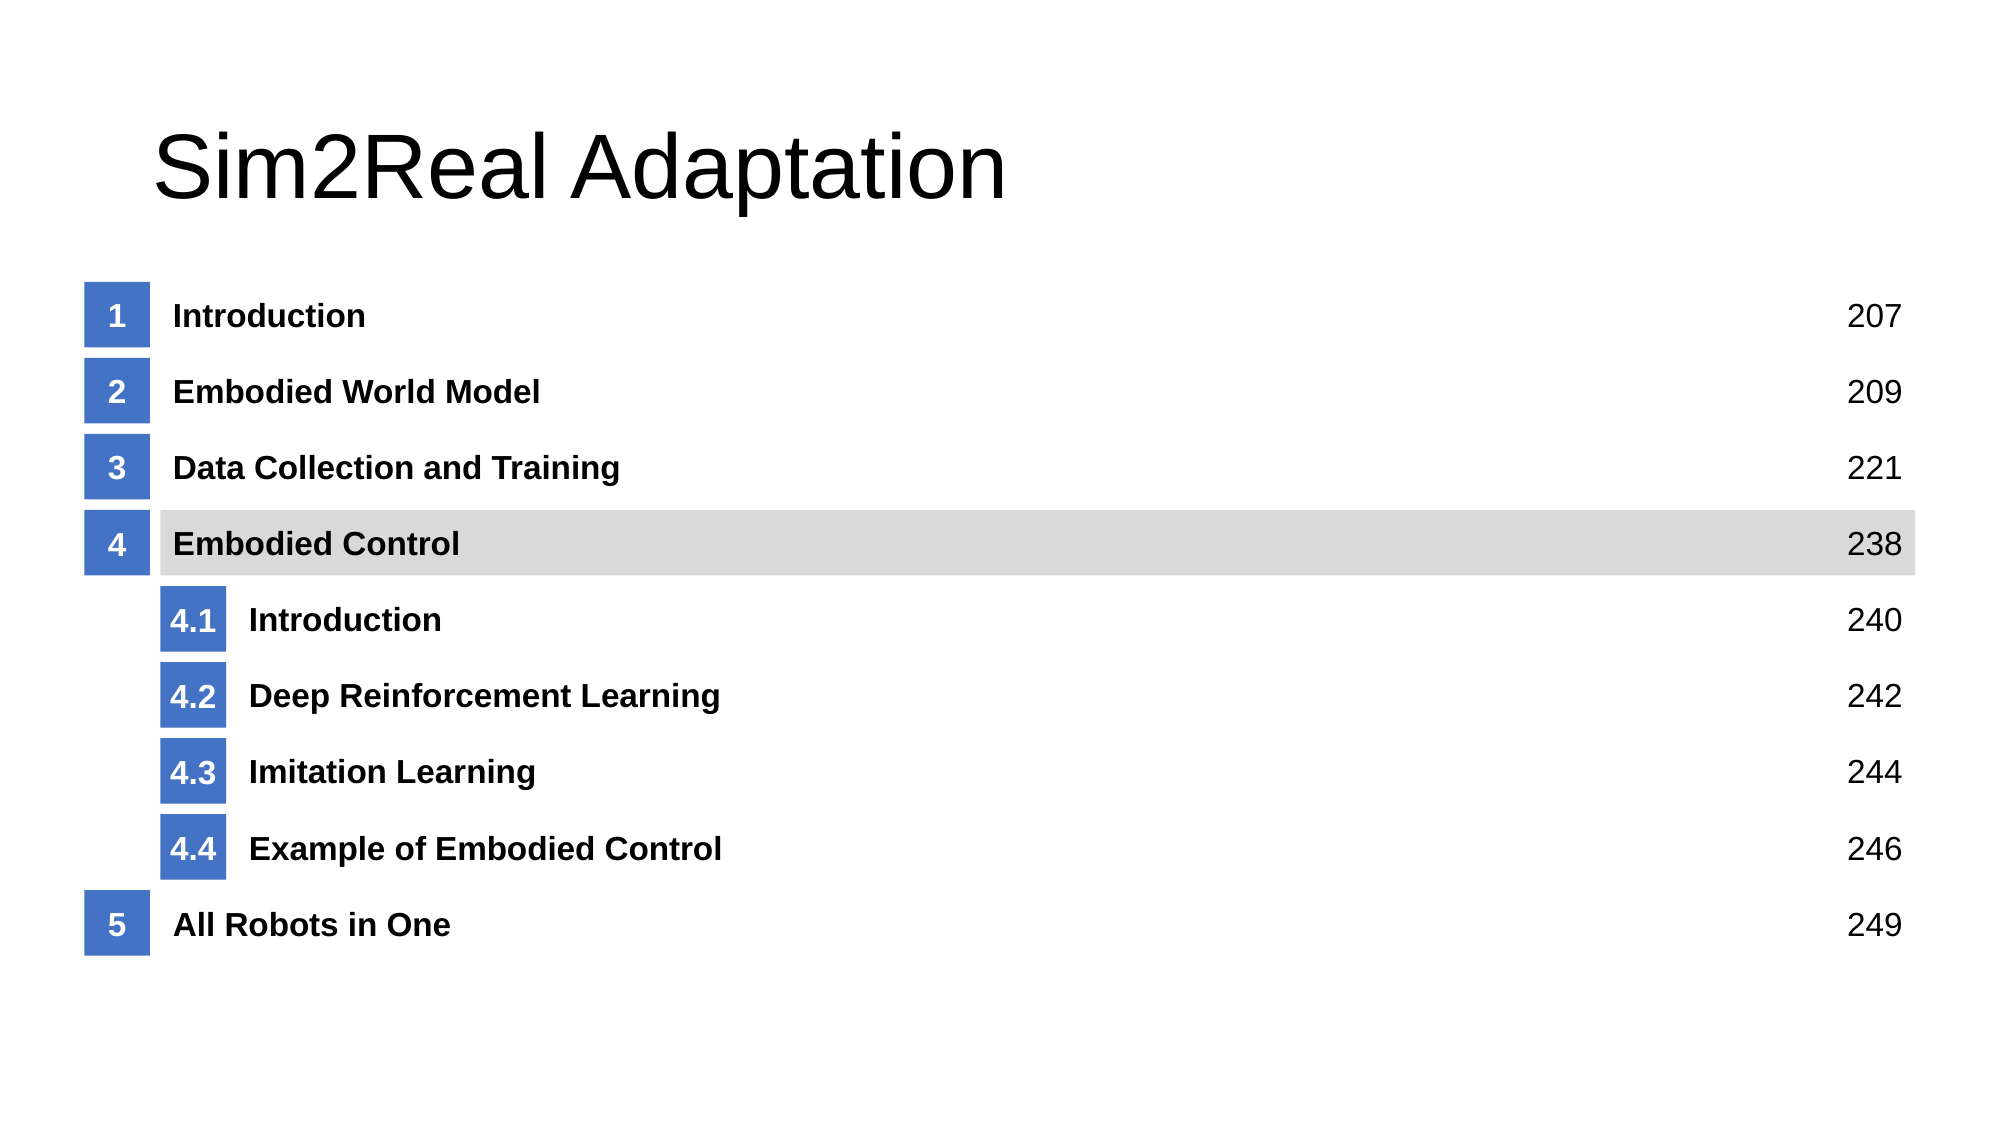

# Sim2Real Adaptation
1
Introduction
207
2
Embodied World Model
209
3
Data Collection and Training
221
4

Embodied Control
238
4.1
Introduction
240
4.2
Deep Reinforcement Learning
242
4.3
Imitation Learning
244
4.4
Example of Embodied Control
246
5
All Robots in One
249